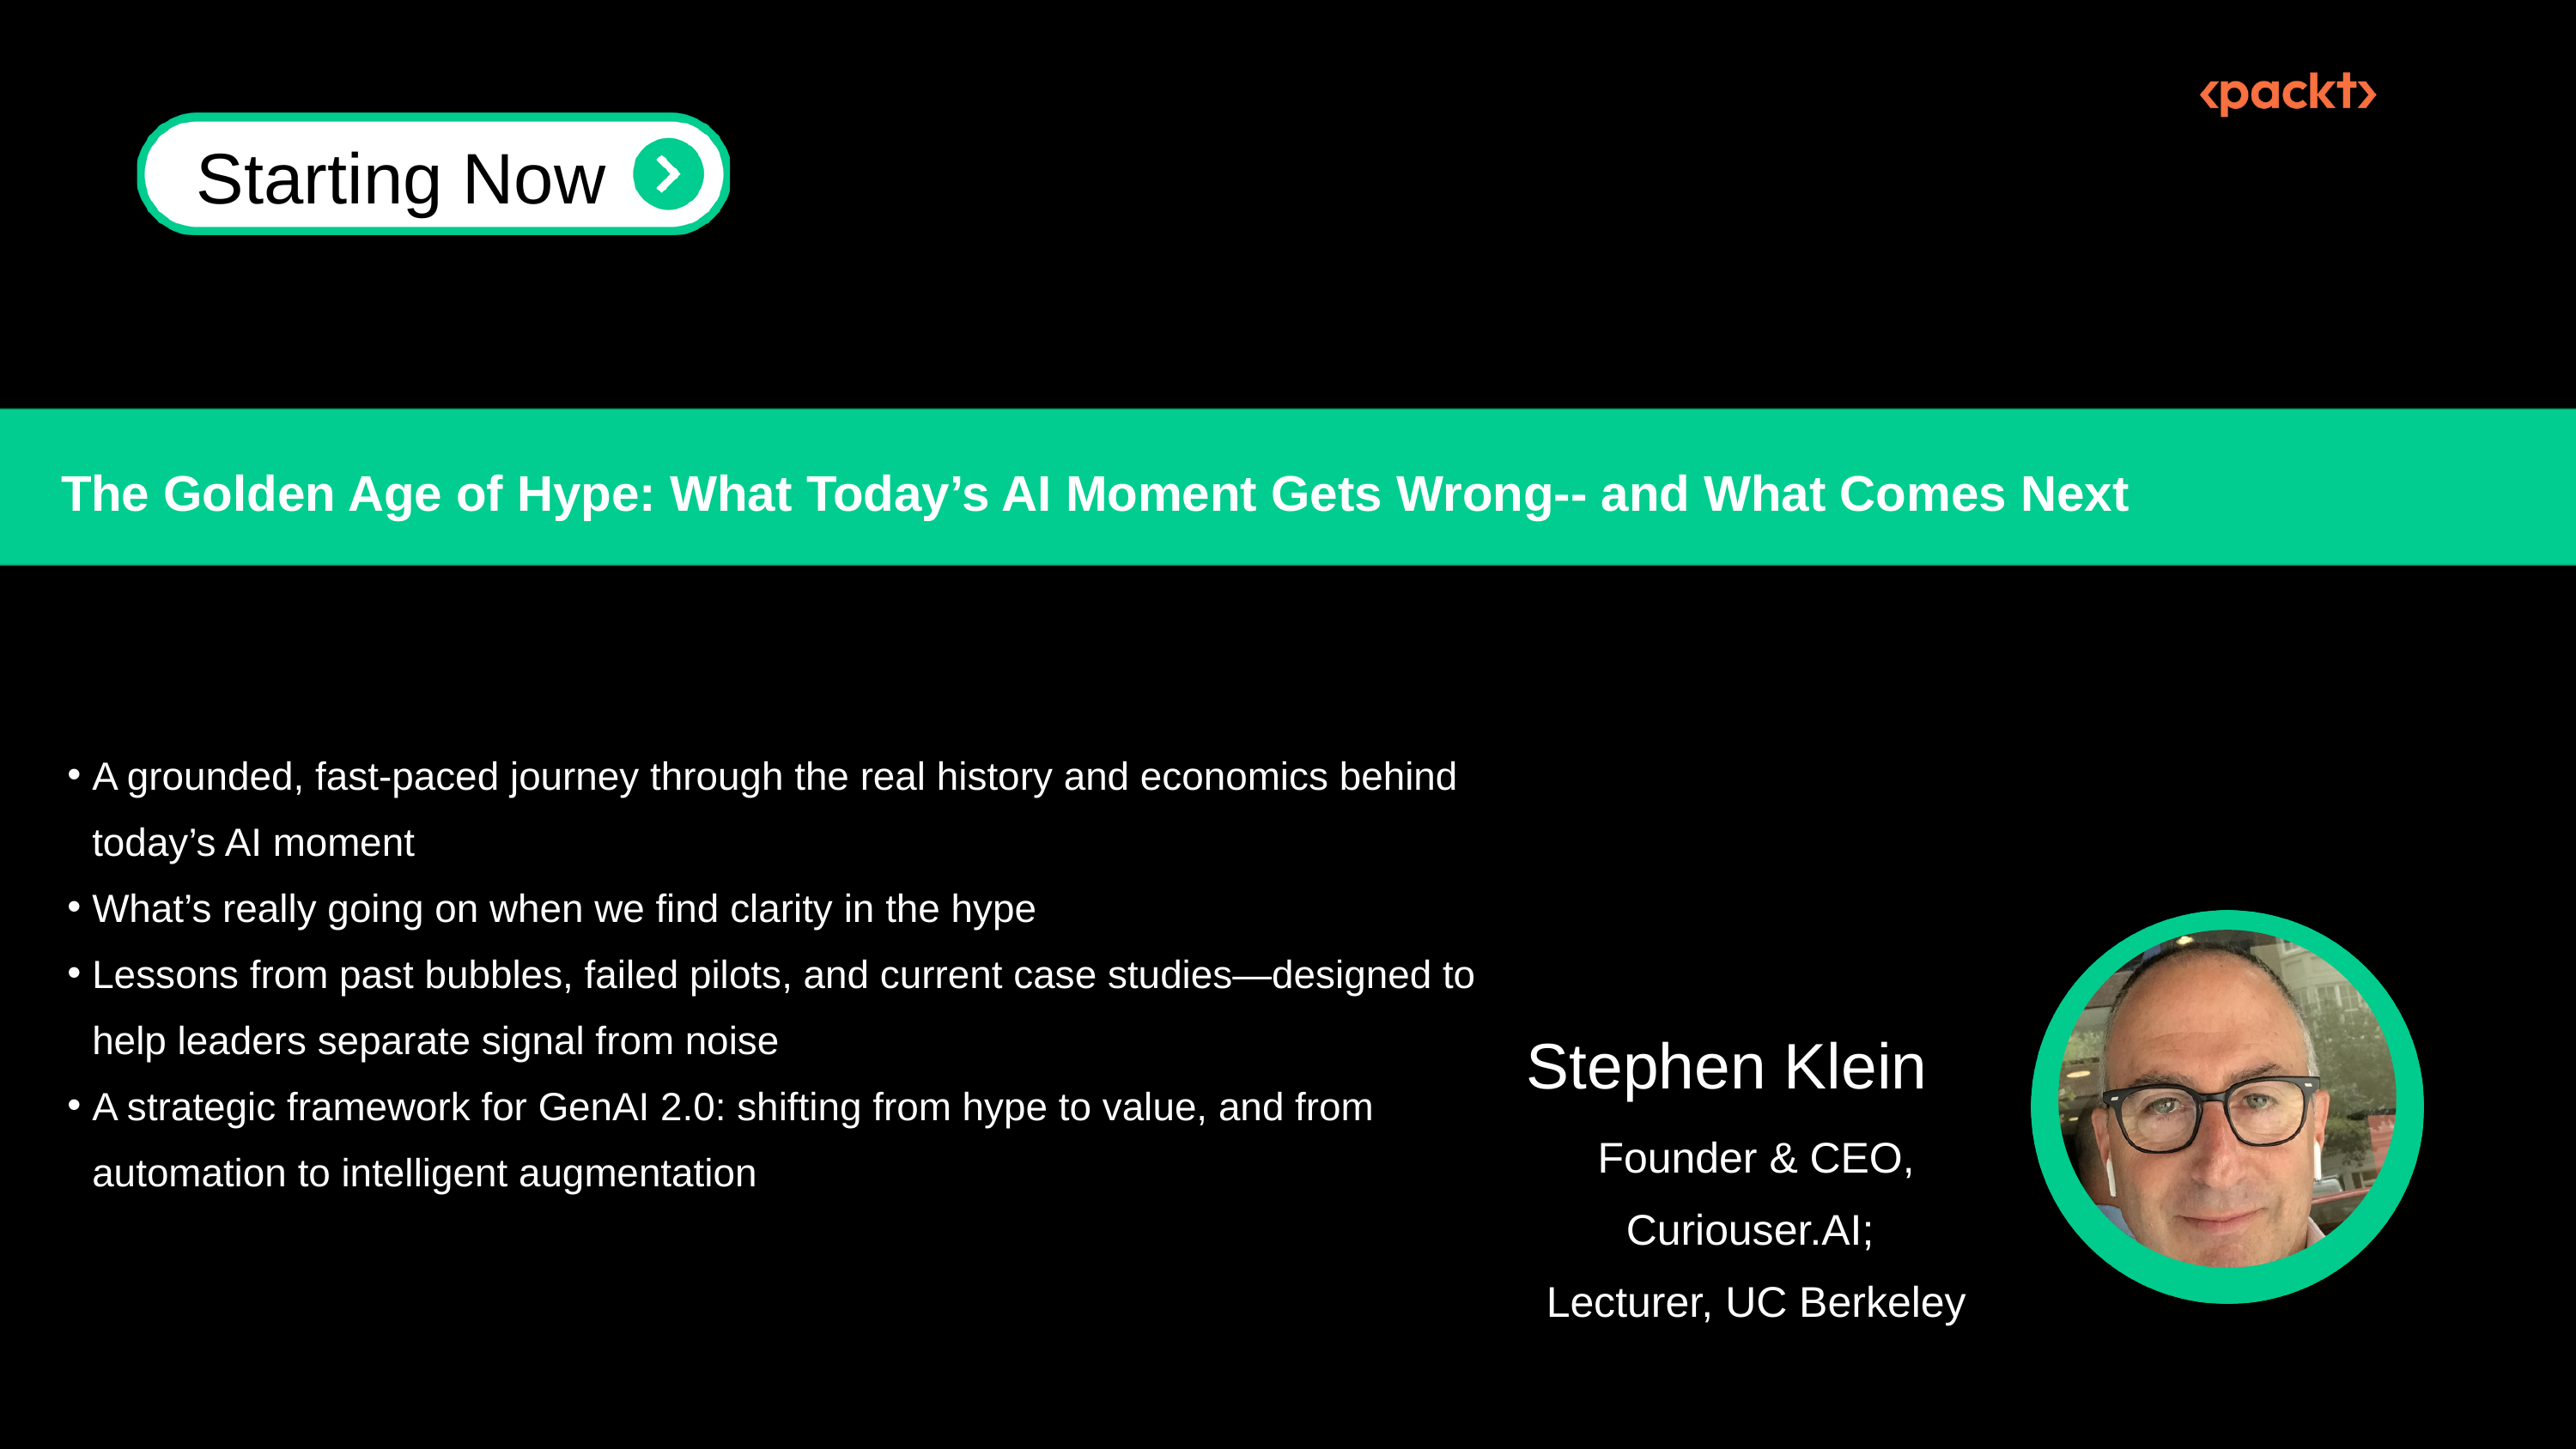

Starting Now

The Golden Age of Hype: What Today’s AI Moment Gets Wrong-- and What Comes Next
I
A grounded, fast-paced journey through the real history and economics behind today’s AI moment
What’s really going on when we find clarity in the hype
Lessons from past bubbles, failed pilots, and current case studies—designed to help leaders separate signal from noise
A strategic framework for GenAI 2.0: shifting from hype to value, and from automation to intelligent augmentation

Stephen Klein
Founder & CEO, Curiouser.AI;
Lecturer, UC Berkeley